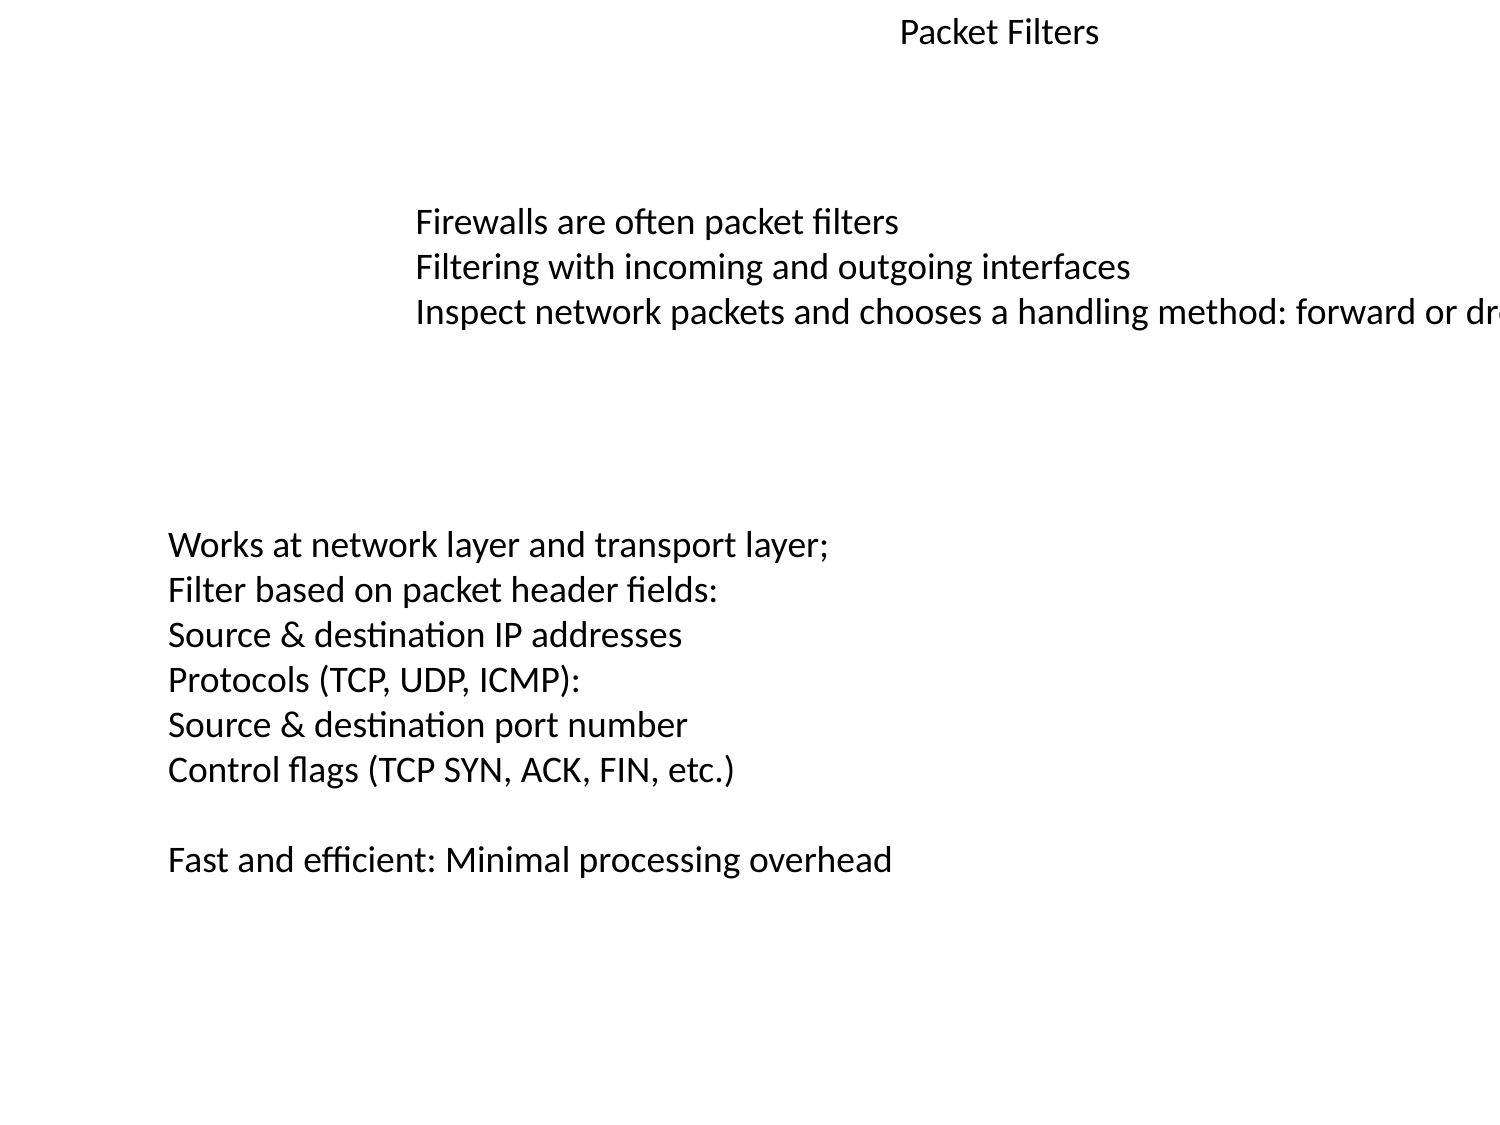

Packet Filters
Firewalls are often packet filters
Filtering with incoming and outgoing interfaces
Inspect network packets and chooses a handling method: forward or drop
Works at network layer and transport layer;
Filter based on packet header fields:
Source & destination IP addresses
Protocols (TCP, UDP, ICMP):
Source & destination port number
Control flags (TCP SYN, ACK, FIN, etc.)

Fast and efficient: Minimal processing overhead